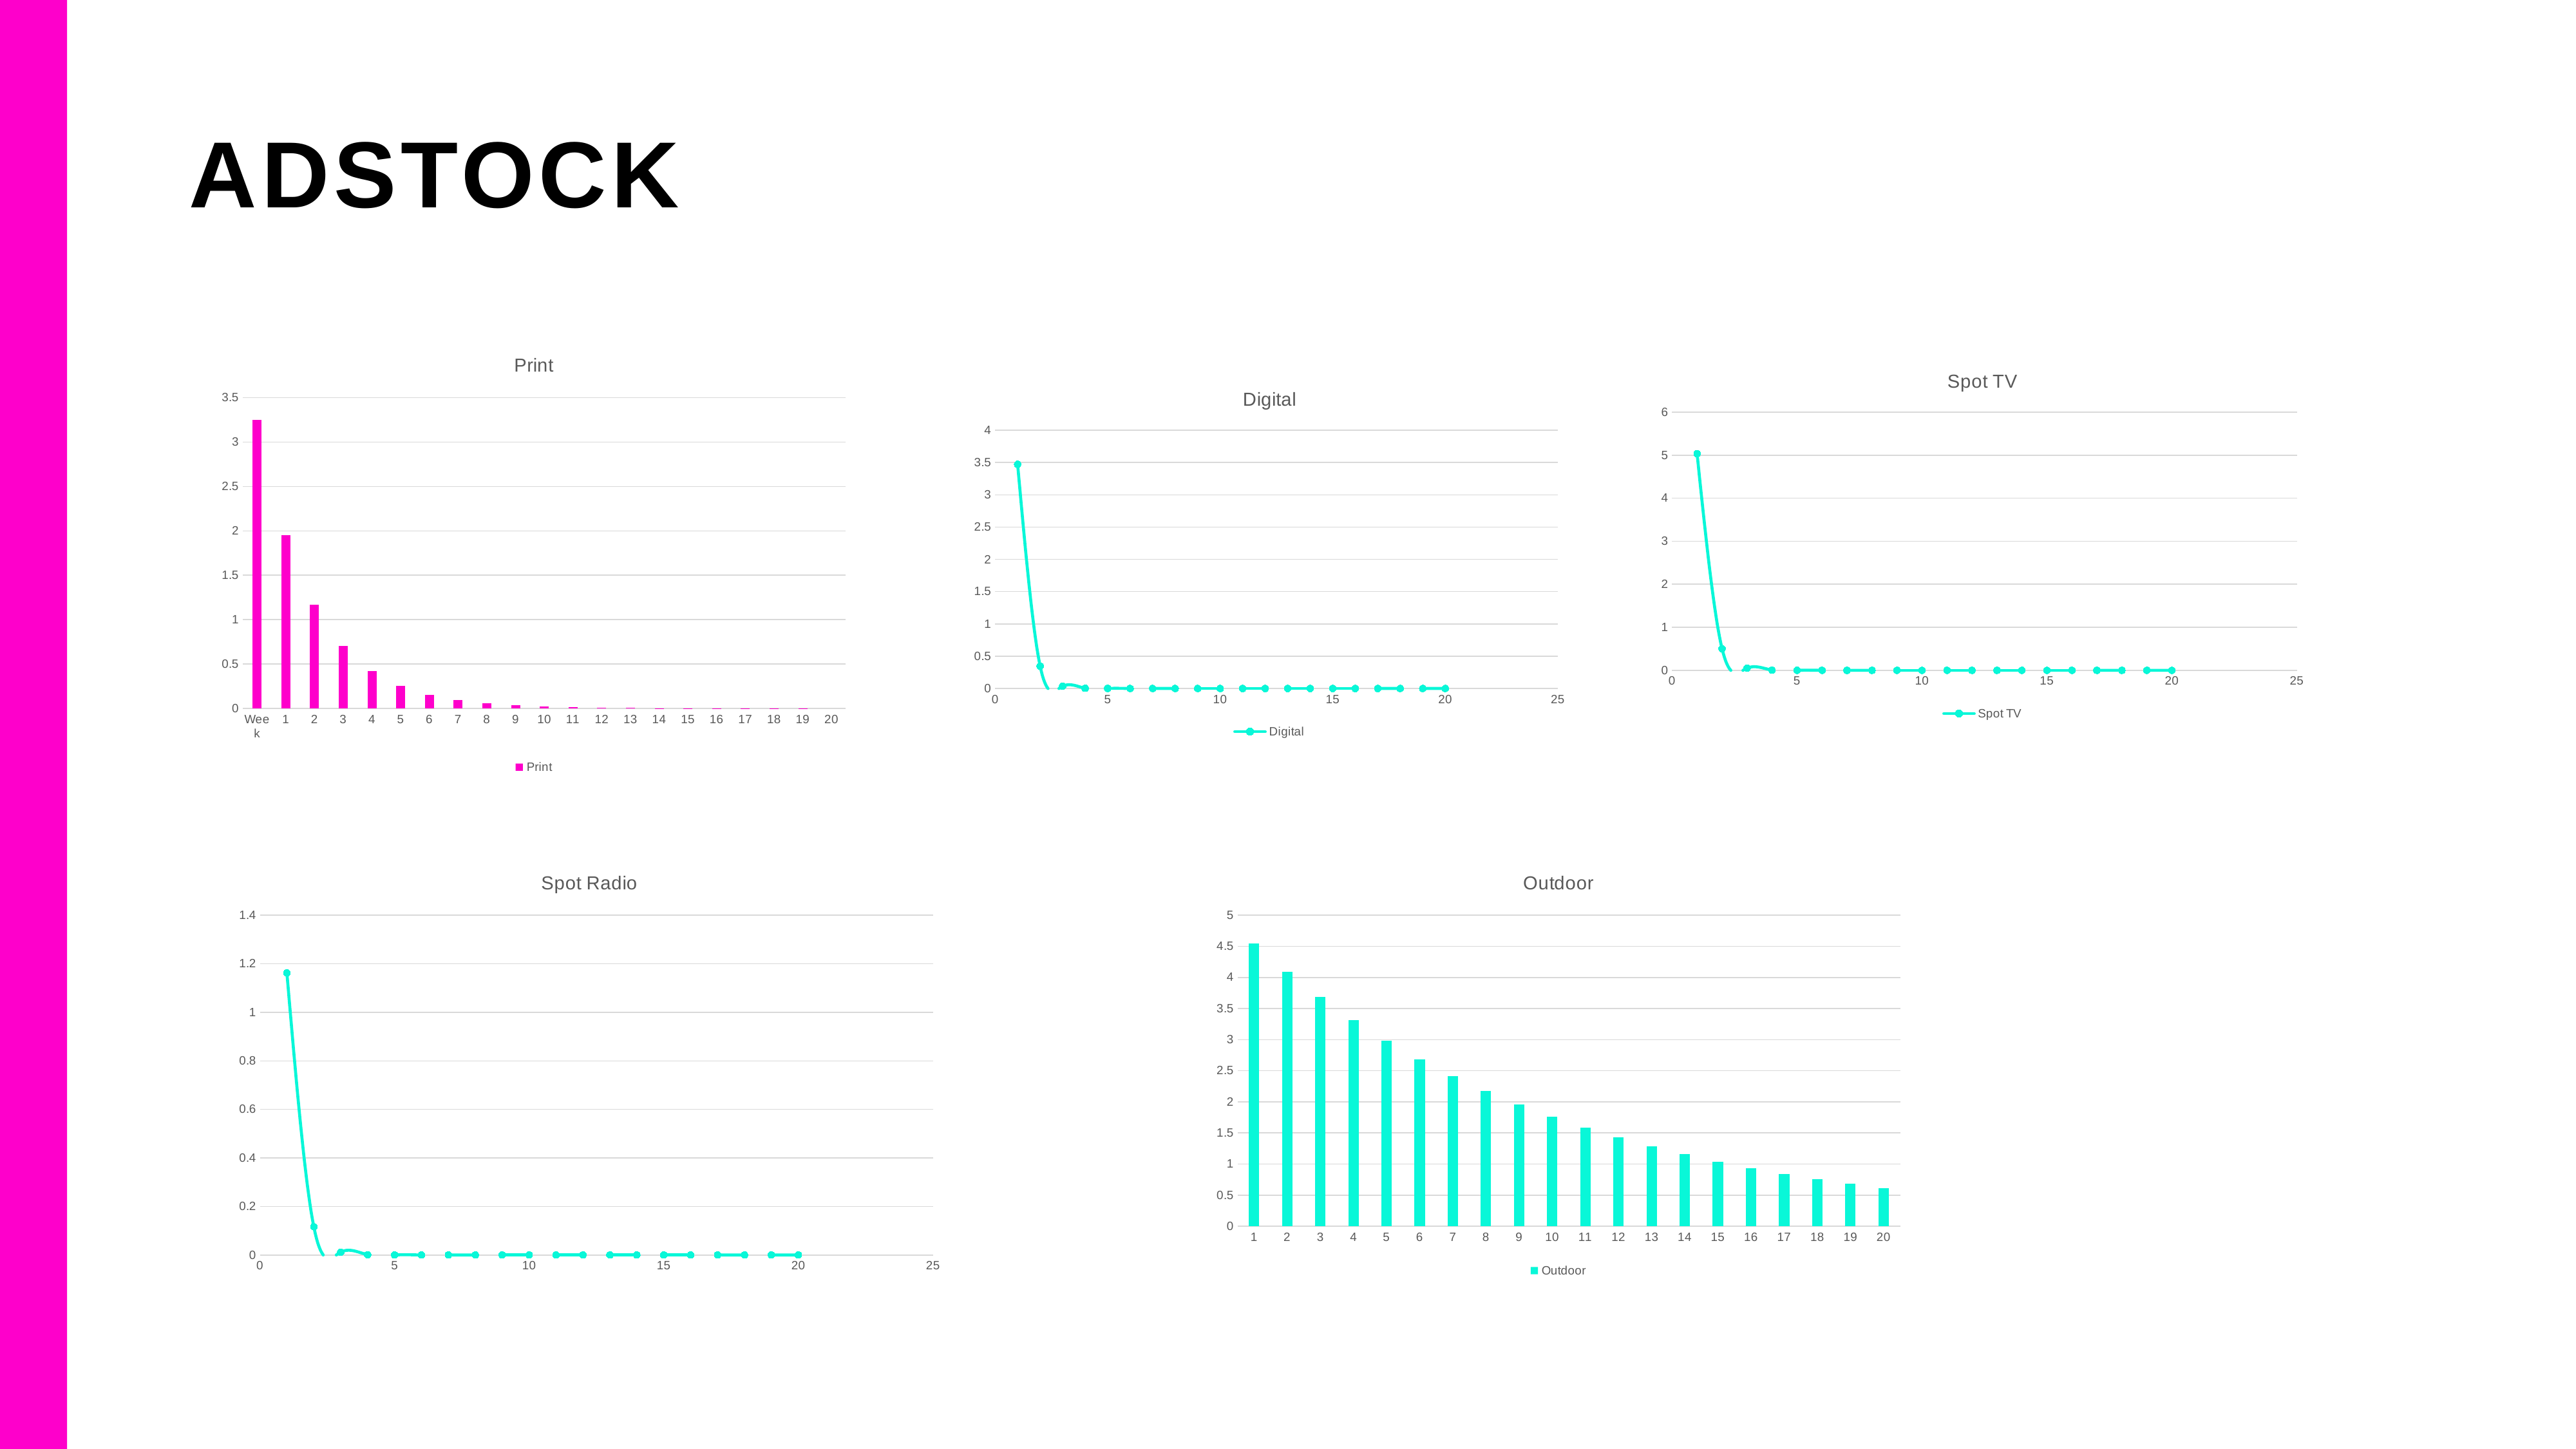

# ADSTOCK

[unsupported chart]

### Chart:

| Category | Spot TV |
|---|---|

### Chart:

| Category | Digital |
|---|---|

### Chart:

| Category | Outdoor |
|---|---|

### Chart:

| Category | Spot Radio |
|---|---|